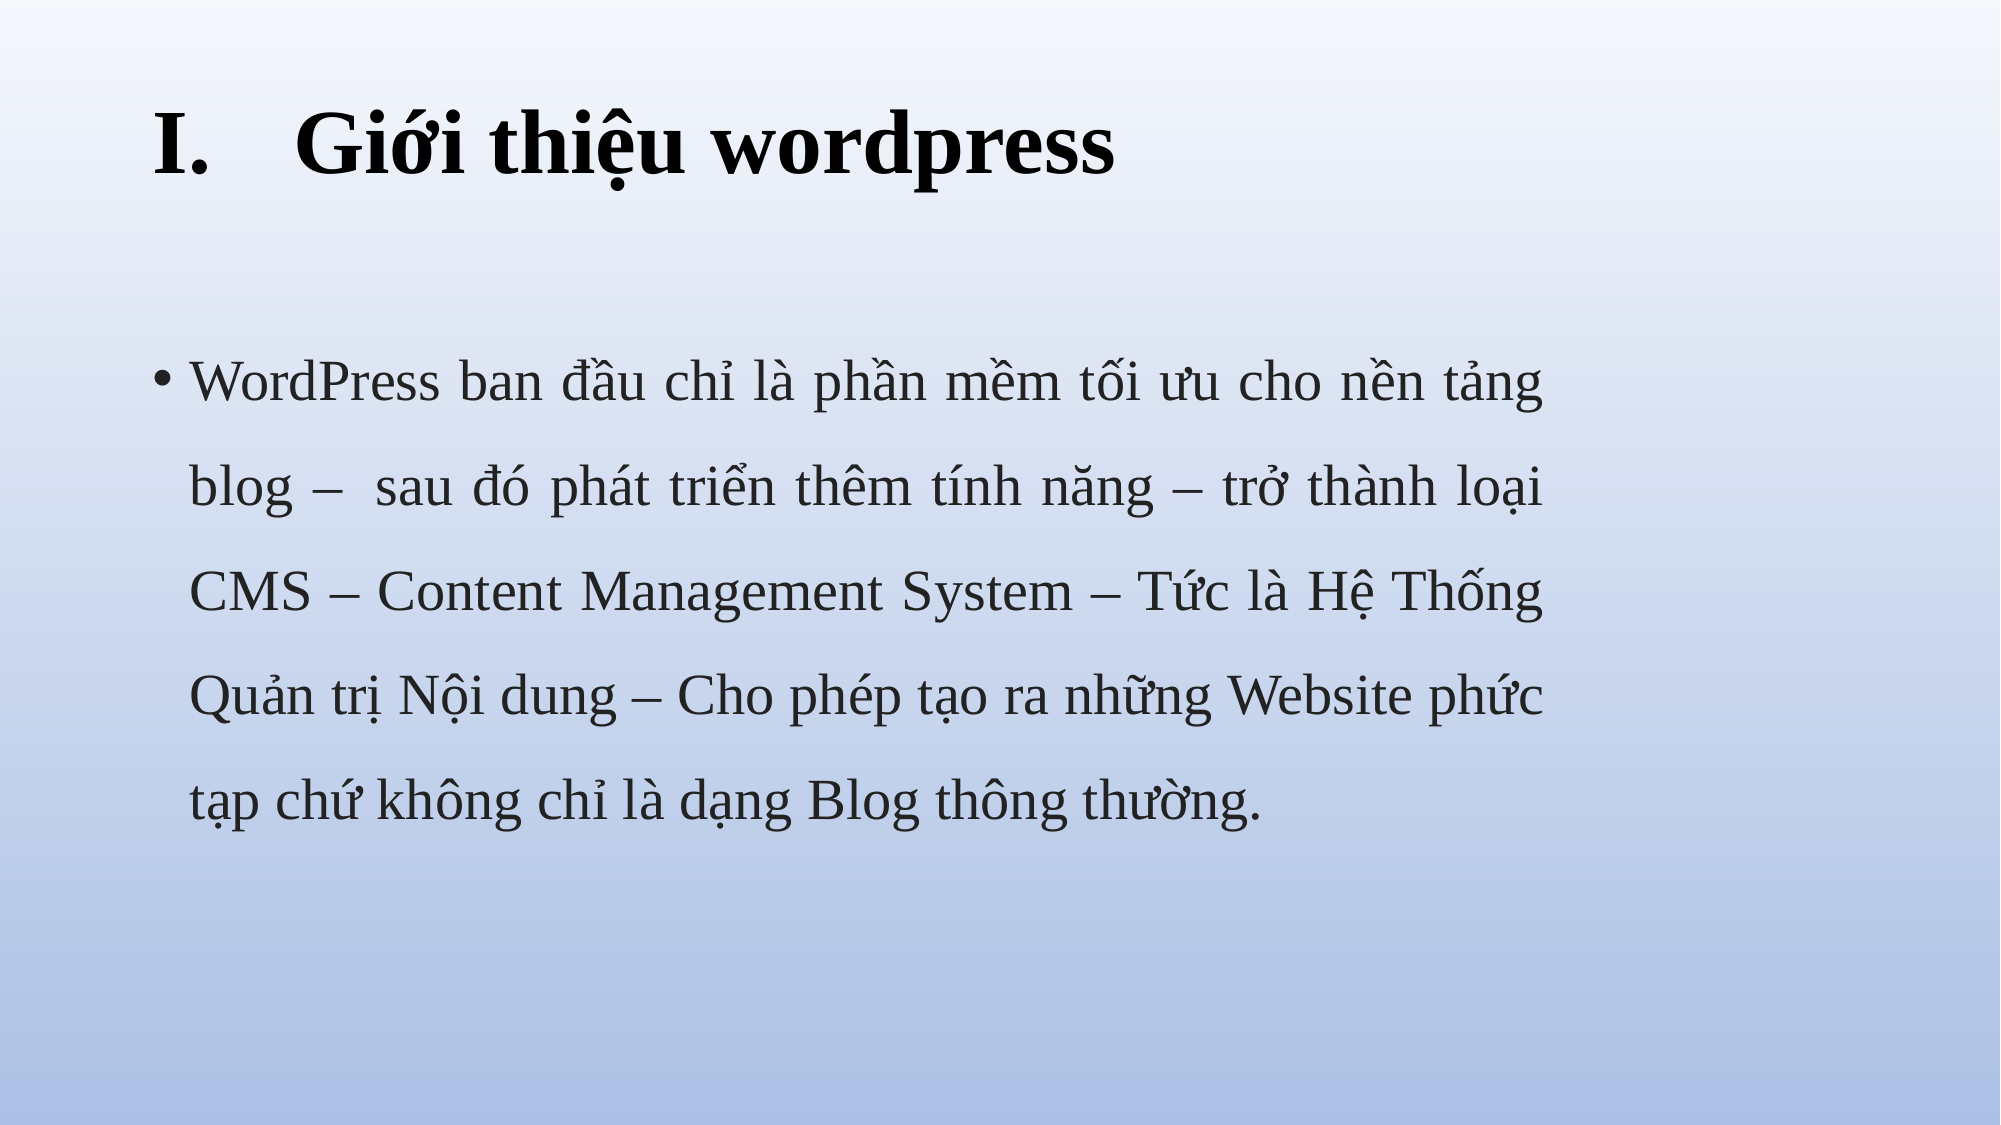

# Giới thiệu wordpress
WordPress ban đầu chỉ là phần mềm tối ưu cho nền tảng blog –  sau đó phát triển thêm tính năng – trở thành loại CMS – Content Management System – Tức là Hệ Thống Quản trị Nội dung – Cho phép tạo ra những Website phức tạp chứ không chỉ là dạng Blog thông thường.